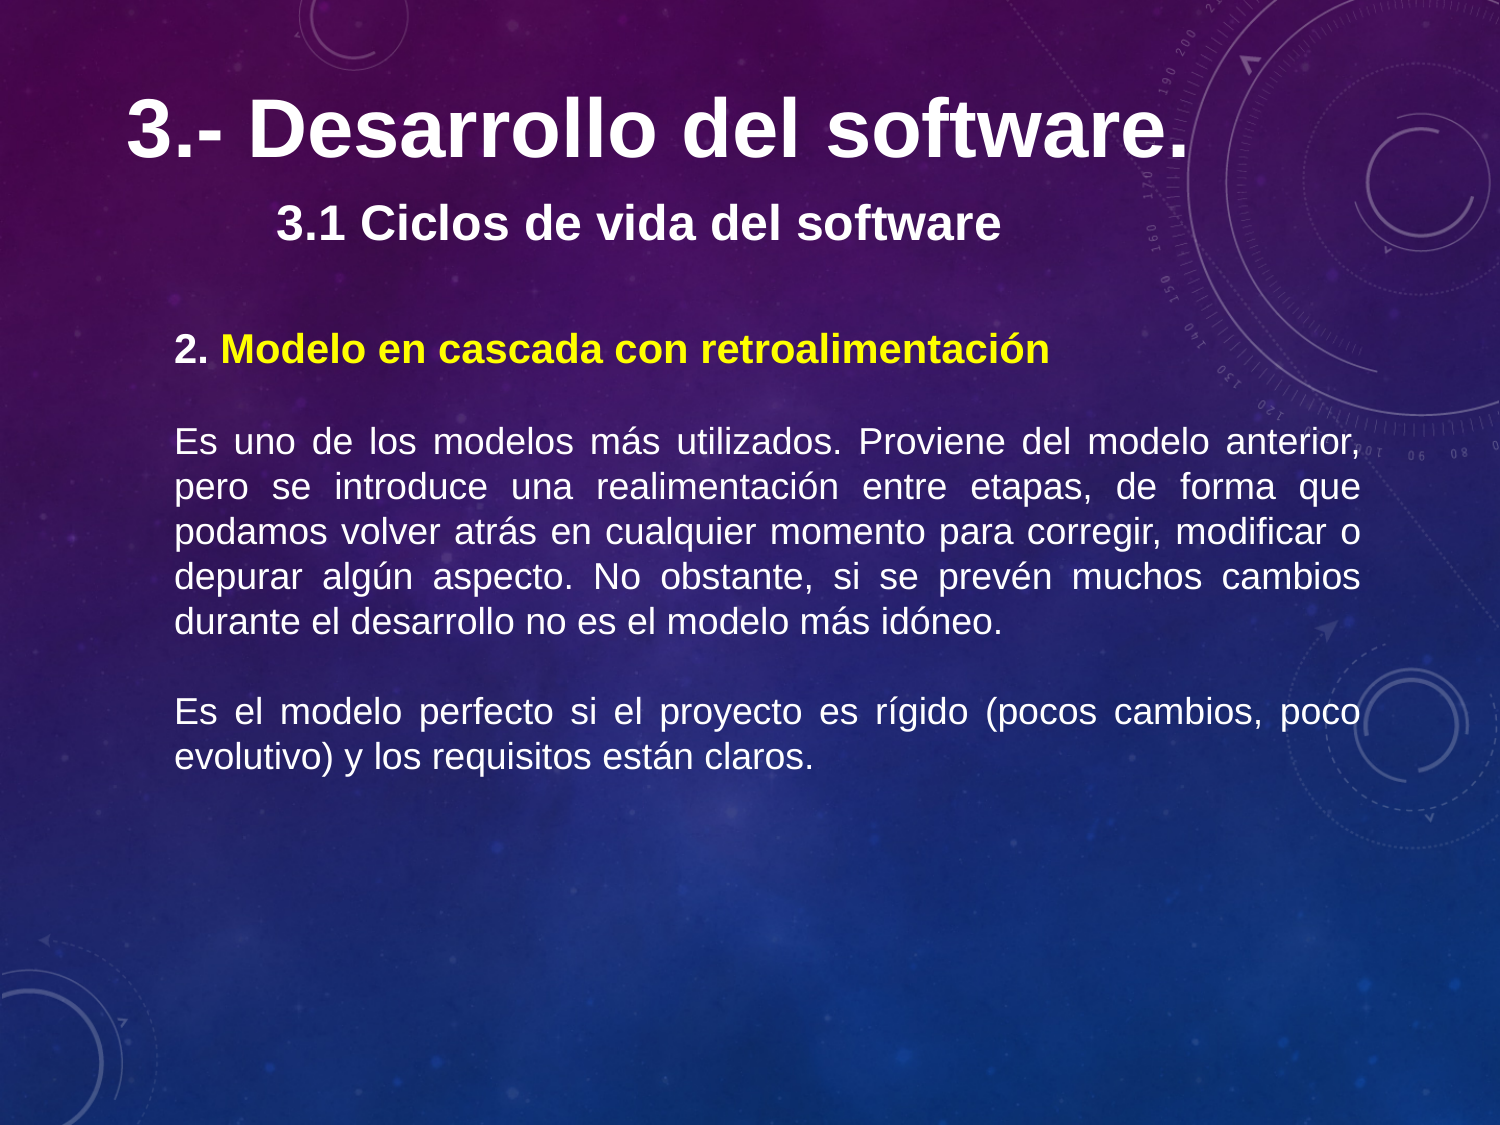

3.- Desarrollo del software.
	3.1 Ciclos de vida del software

2. Modelo en cascada con retroalimentación

Es uno de los modelos más utilizados. Proviene del modelo anterior, pero se introduce una realimentación entre etapas, de forma que podamos volver atrás en cualquier momento para corregir, modificar o depurar algún aspecto. No obstante, si se prevén muchos cambios durante el desarrollo no es el modelo más idóneo.

Es el modelo perfecto si el proyecto es rígido (pocos cambios, poco evolutivo) y los requisitos están claros.